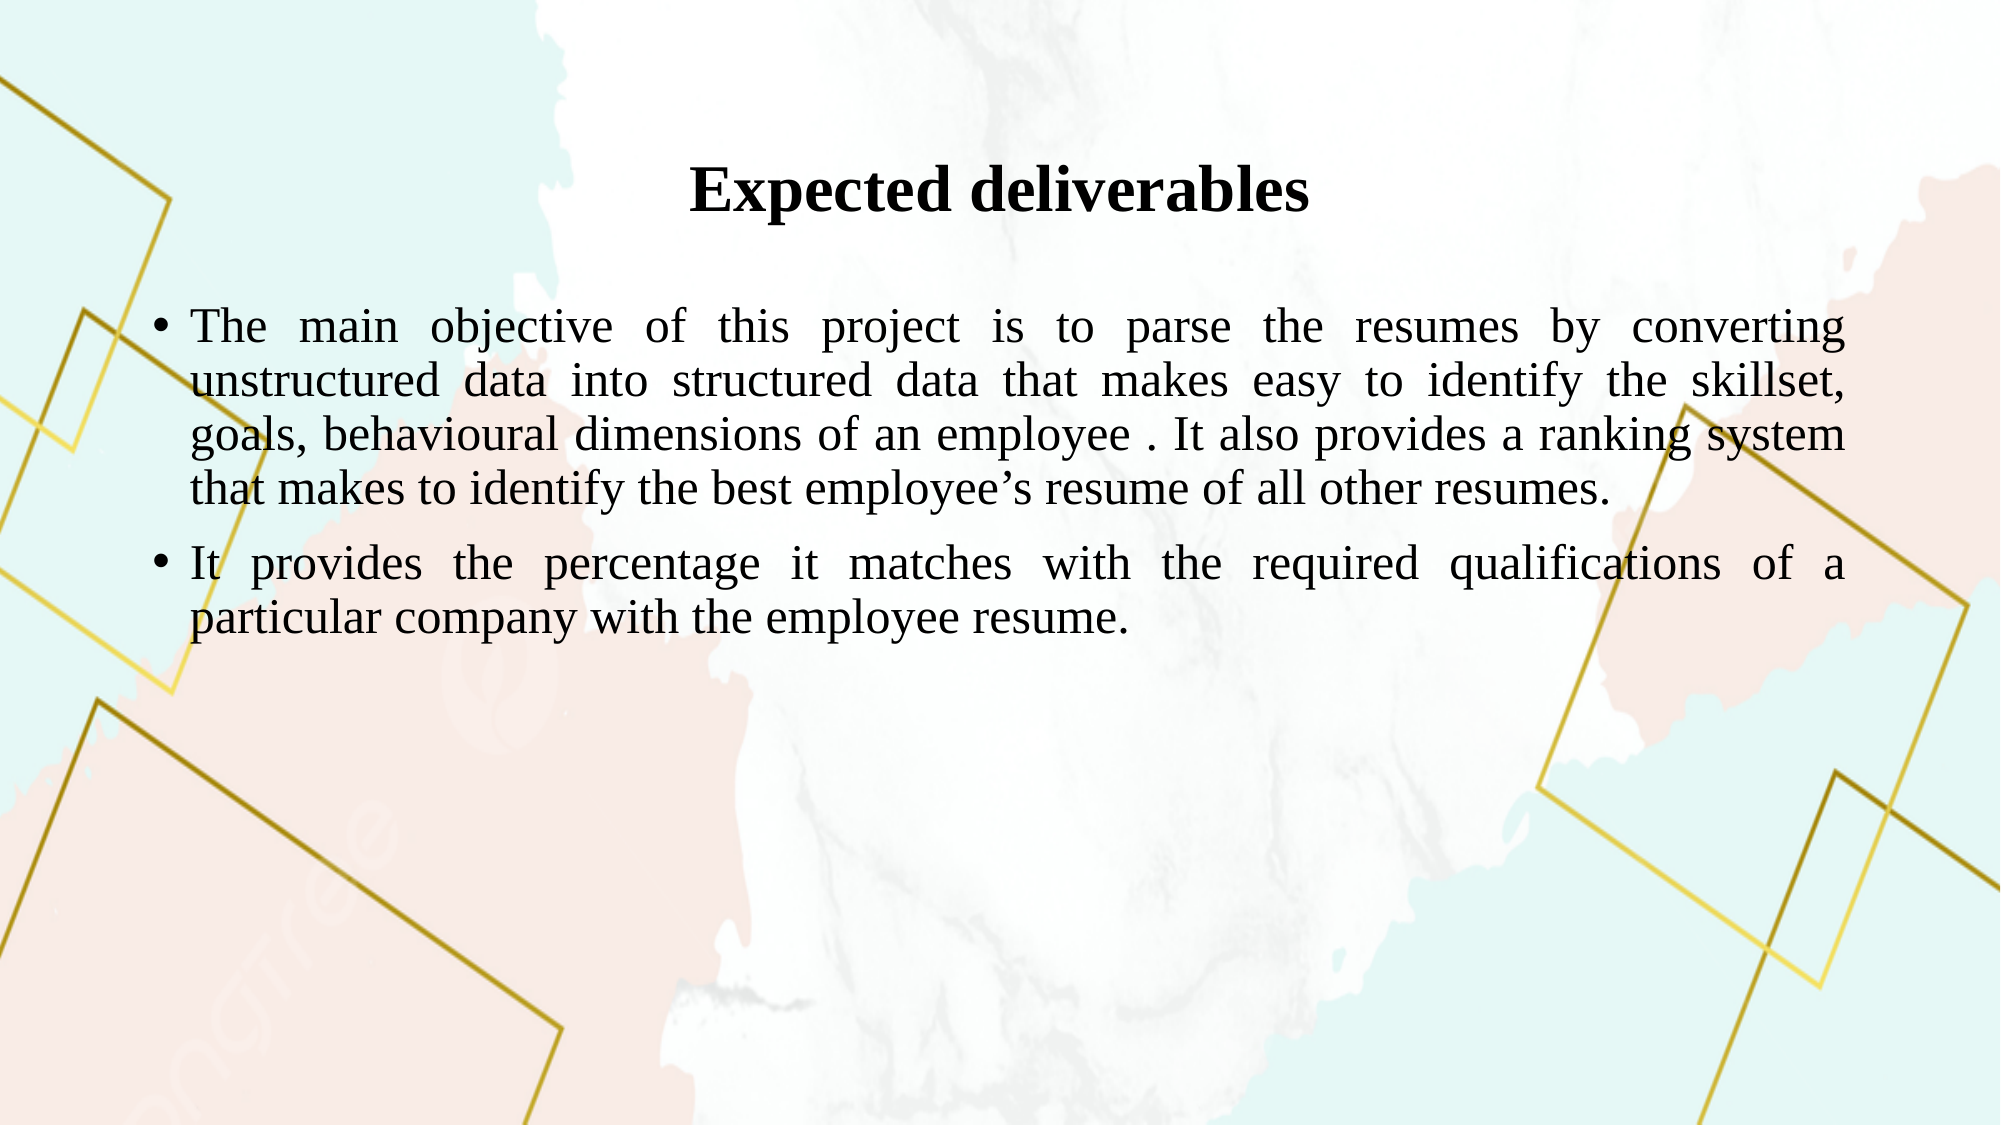

# Expected deliverables
The main objective of this project is to parse the resumes by converting unstructured data into structured data that makes easy to identify the skillset, goals, behavioural dimensions of an employee . It also provides a ranking system that makes to identify the best employee’s resume of all other resumes.
It provides the percentage it matches with the required qualifications of a particular company with the employee resume.